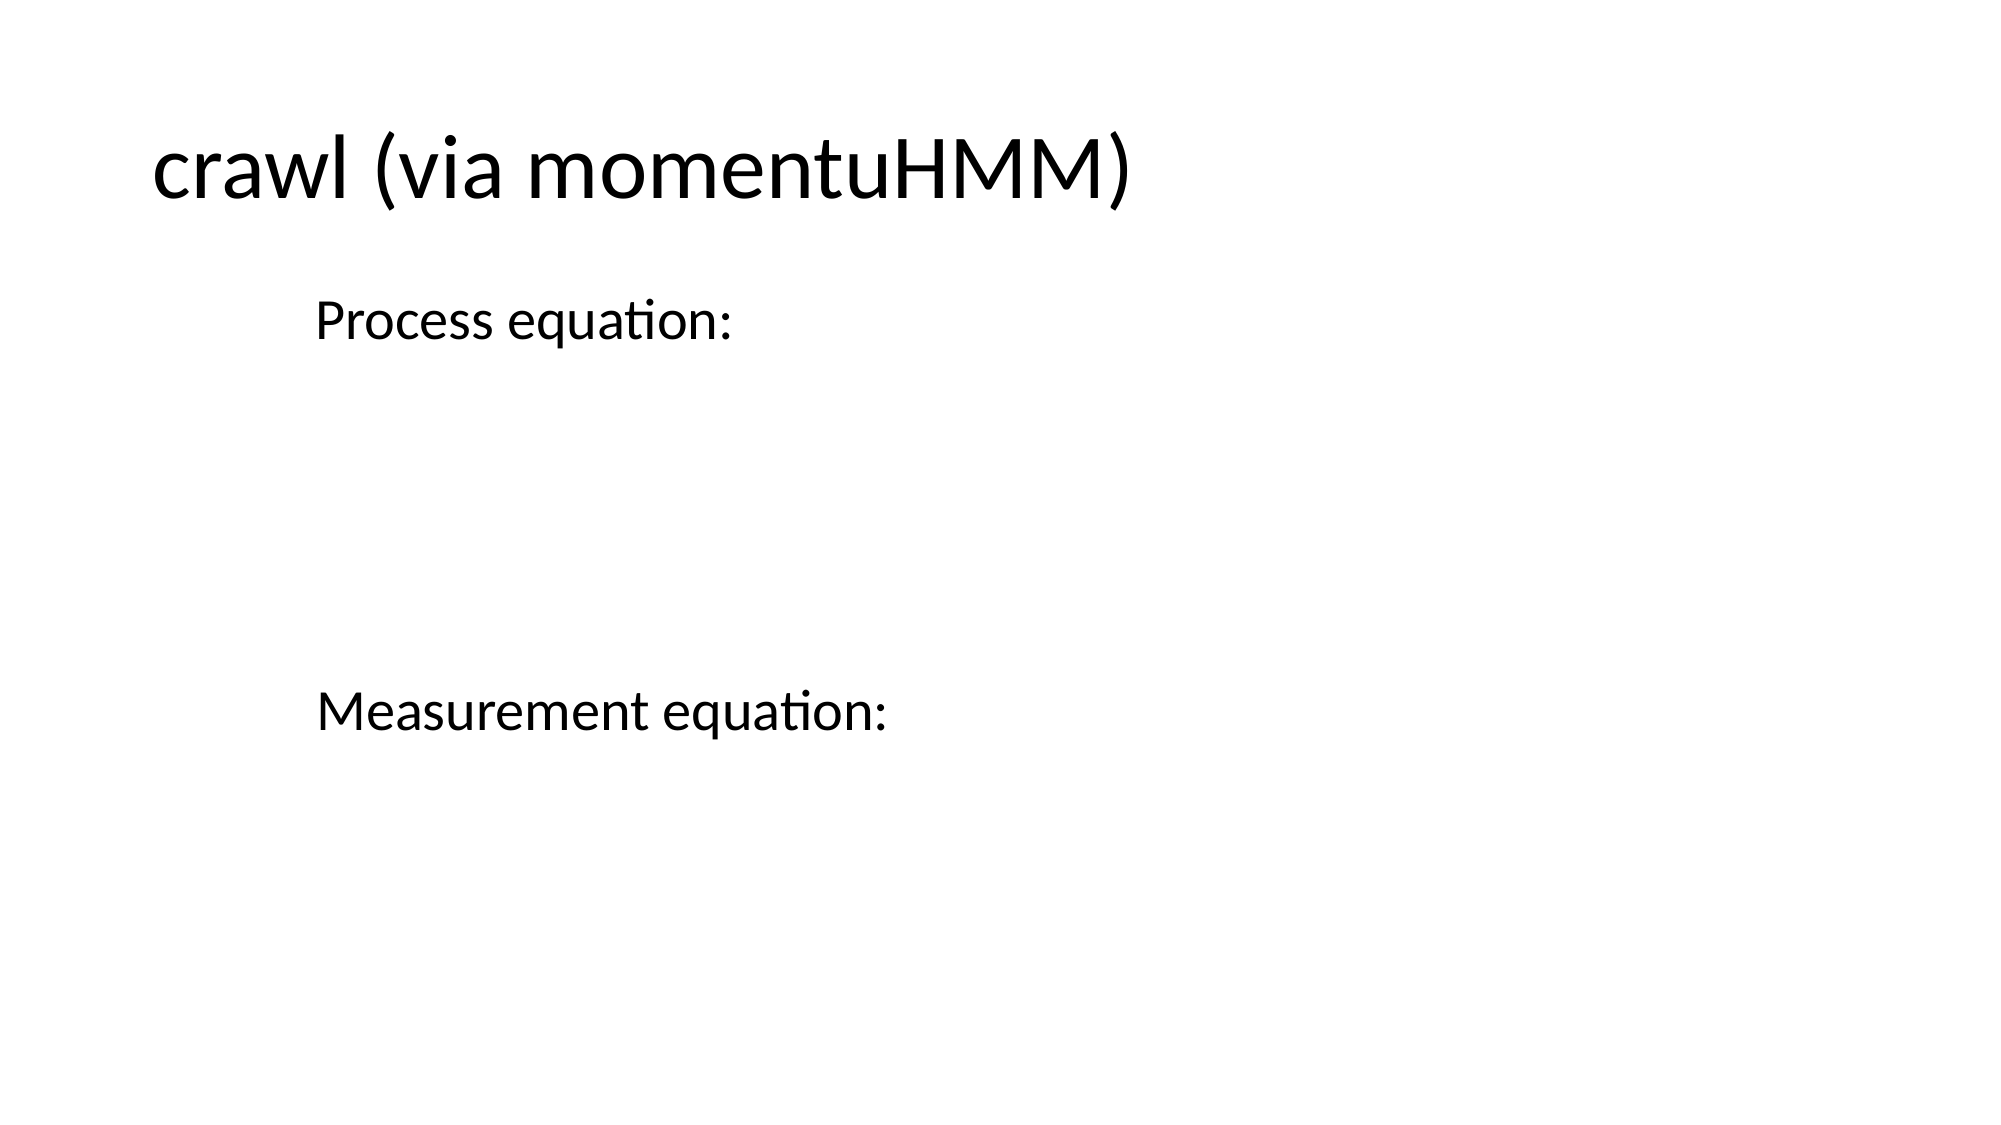

# crawl (via momentuHMM)
Process equation:
Measurement equation: